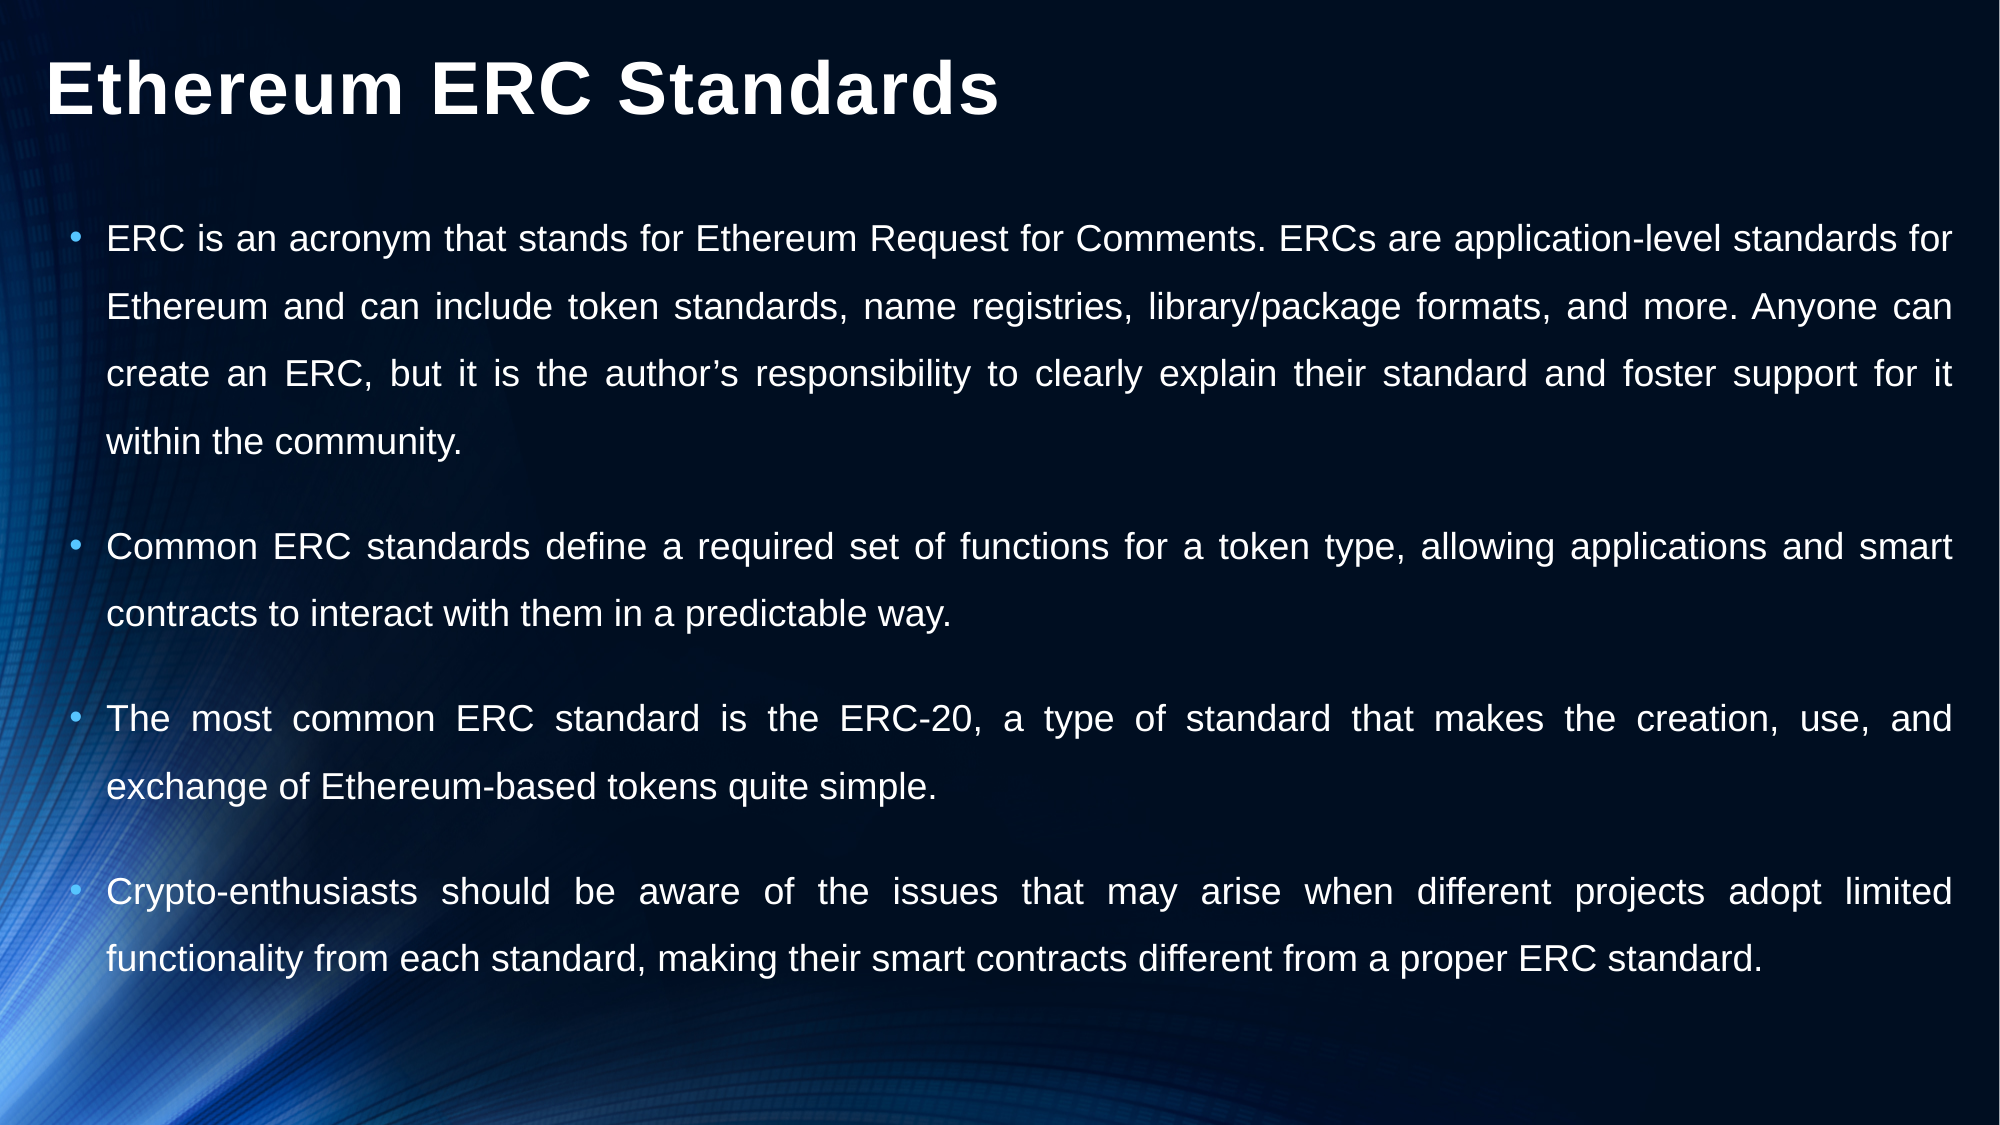

Ethereum ERC Standards
ERC is an acronym that stands for Ethereum Request for Comments. ERCs are application-level standards for Ethereum and can include token standards, name registries, library/package formats, and more. Anyone can create an ERC, but it is the author’s responsibility to clearly explain their standard and foster support for it within the community.
Common ERC standards define a required set of functions for a token type, allowing applications and smart contracts to interact with them in a predictable way.
The most common ERC standard is the ERC-20, a type of standard that makes the creation, use, and exchange of Ethereum-based tokens quite simple.
Crypto-enthusiasts should be aware of the issues that may arise when different projects adopt limited functionality from each standard, making their smart contracts different from a proper ERC standard.